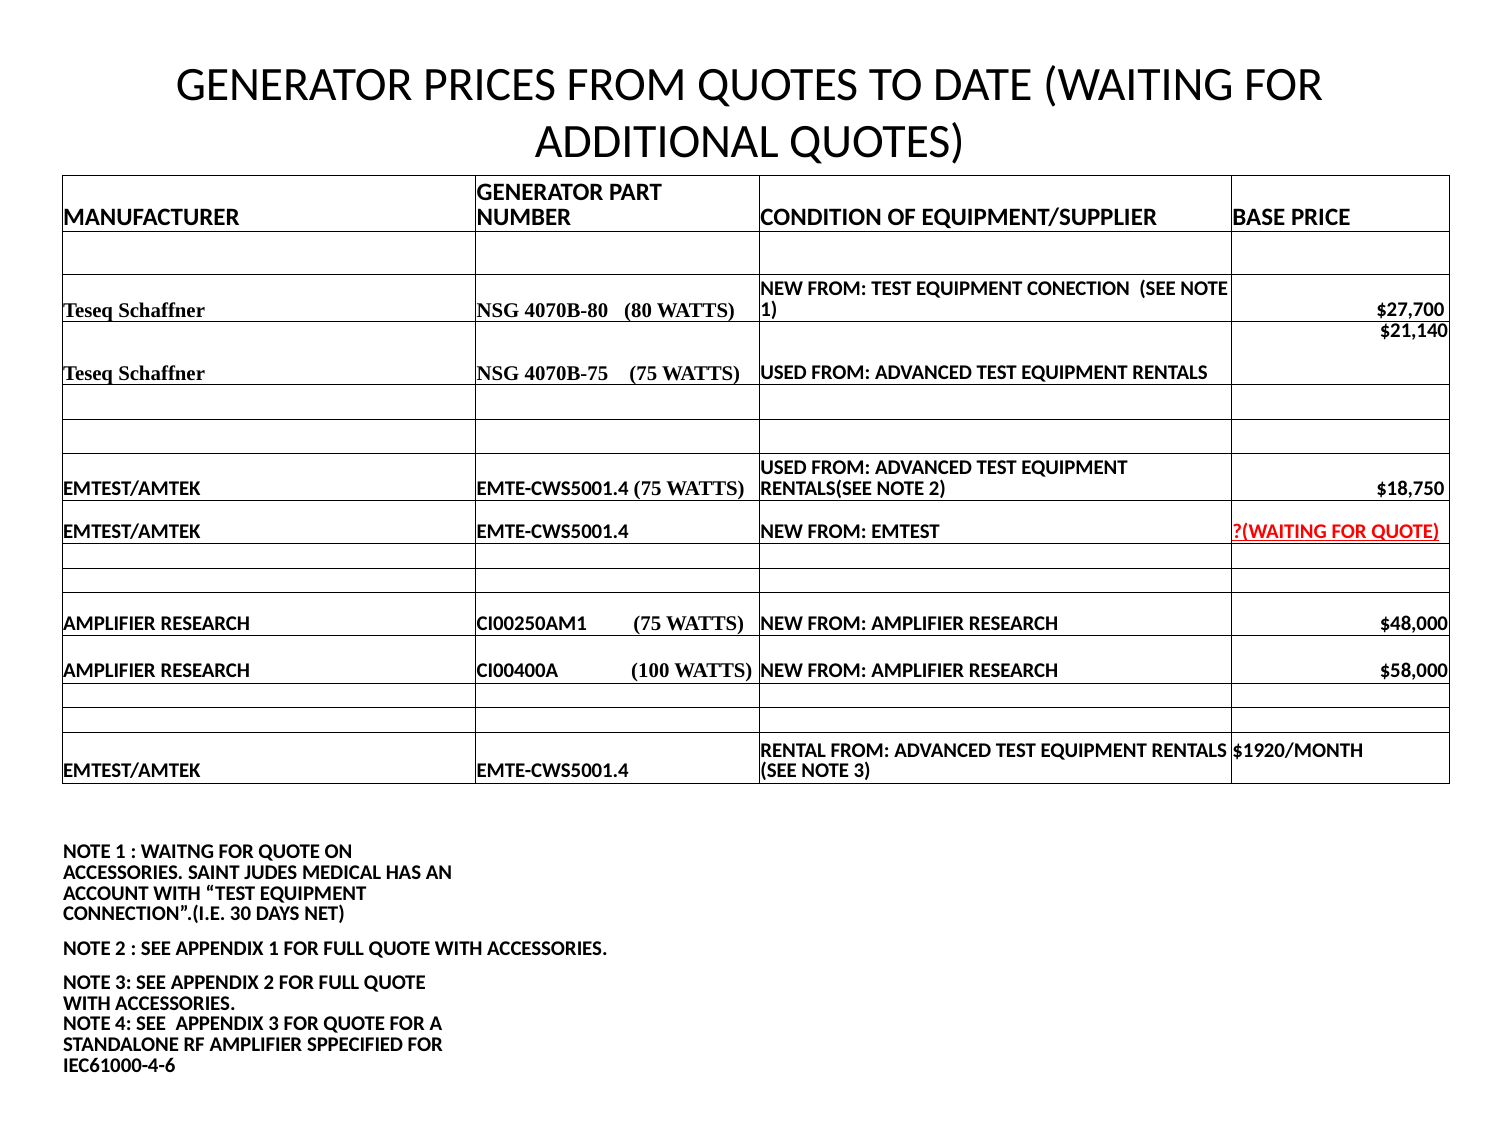

# GENERATOR PRICES FROM QUOTES TO DATE (WAITING FOR ADDITIONAL QUOTES)
| MANUFACTURER | GENERATOR PART NUMBER | CONDITION OF EQUIPMENT/SUPPLIER | BASE PRICE |
| --- | --- | --- | --- |
|  |  |  |  |
| Teseq Schaffner | NSG 4070B-80 (80 WATTS) | NEW FROM: TEST EQUIPMENT CONECTION (SEE NOTE 1) | $27,700 |
| Teseq Schaffner | NSG 4070B-75 (75 WATTS) | USED FROM: ADVANCED TEST EQUIPMENT RENTALS | $21,140 |
|  |  |  |  |
|  |  |  |  |
| EMTEST/AMTEK | EMTE-CWS5001.4 (75 WATTS) | USED FROM: ADVANCED TEST EQUIPMENT RENTALS(SEE NOTE 2) | $18,750 |
| EMTEST/AMTEK | EMTE-CWS5001.4 | NEW FROM: EMTEST | ?(WAITING FOR QUOTE) |
|  |  |  |  |
|  |  |  |  |
| AMPLIFIER RESEARCH | CI00250AM1 (75 WATTS) | NEW FROM: AMPLIFIER RESEARCH | $48,000 |
| AMPLIFIER RESEARCH | CI00400A (100 WATTS) | NEW FROM: AMPLIFIER RESEARCH | $58,000 |
|  |  |  |  |
|  |  |  |  |
| EMTEST/AMTEK | EMTE-CWS5001.4 | RENTAL FROM: ADVANCED TEST EQUIPMENT RENTALS (SEE NOTE 3) | $1920/MONTH |
|  |  |  |  |
|  |  |  |  |
| NOTE 1 : WAITNG FOR QUOTE ON ACCESSORIES. SAINT JUDES MEDICAL HAS AN ACCOUNT WITH “TEST EQUIPMENT CONNECTION”.(I.E. 30 DAYS NET) |  |  |  |
| NOTE 2 : SEE APPENDIX 1 FOR FULL QUOTE WITH ACCESSORIES. |  |  |  |
| NOTE 3: SEE APPENDIX 2 FOR FULL QUOTE WITH ACCESSORIES. NOTE 4: SEE APPENDIX 3 FOR QUOTE FOR A STANDALONE RF AMPLIFIER SPPECIFIED FOR IEC61000-4-6 |  |  |  |